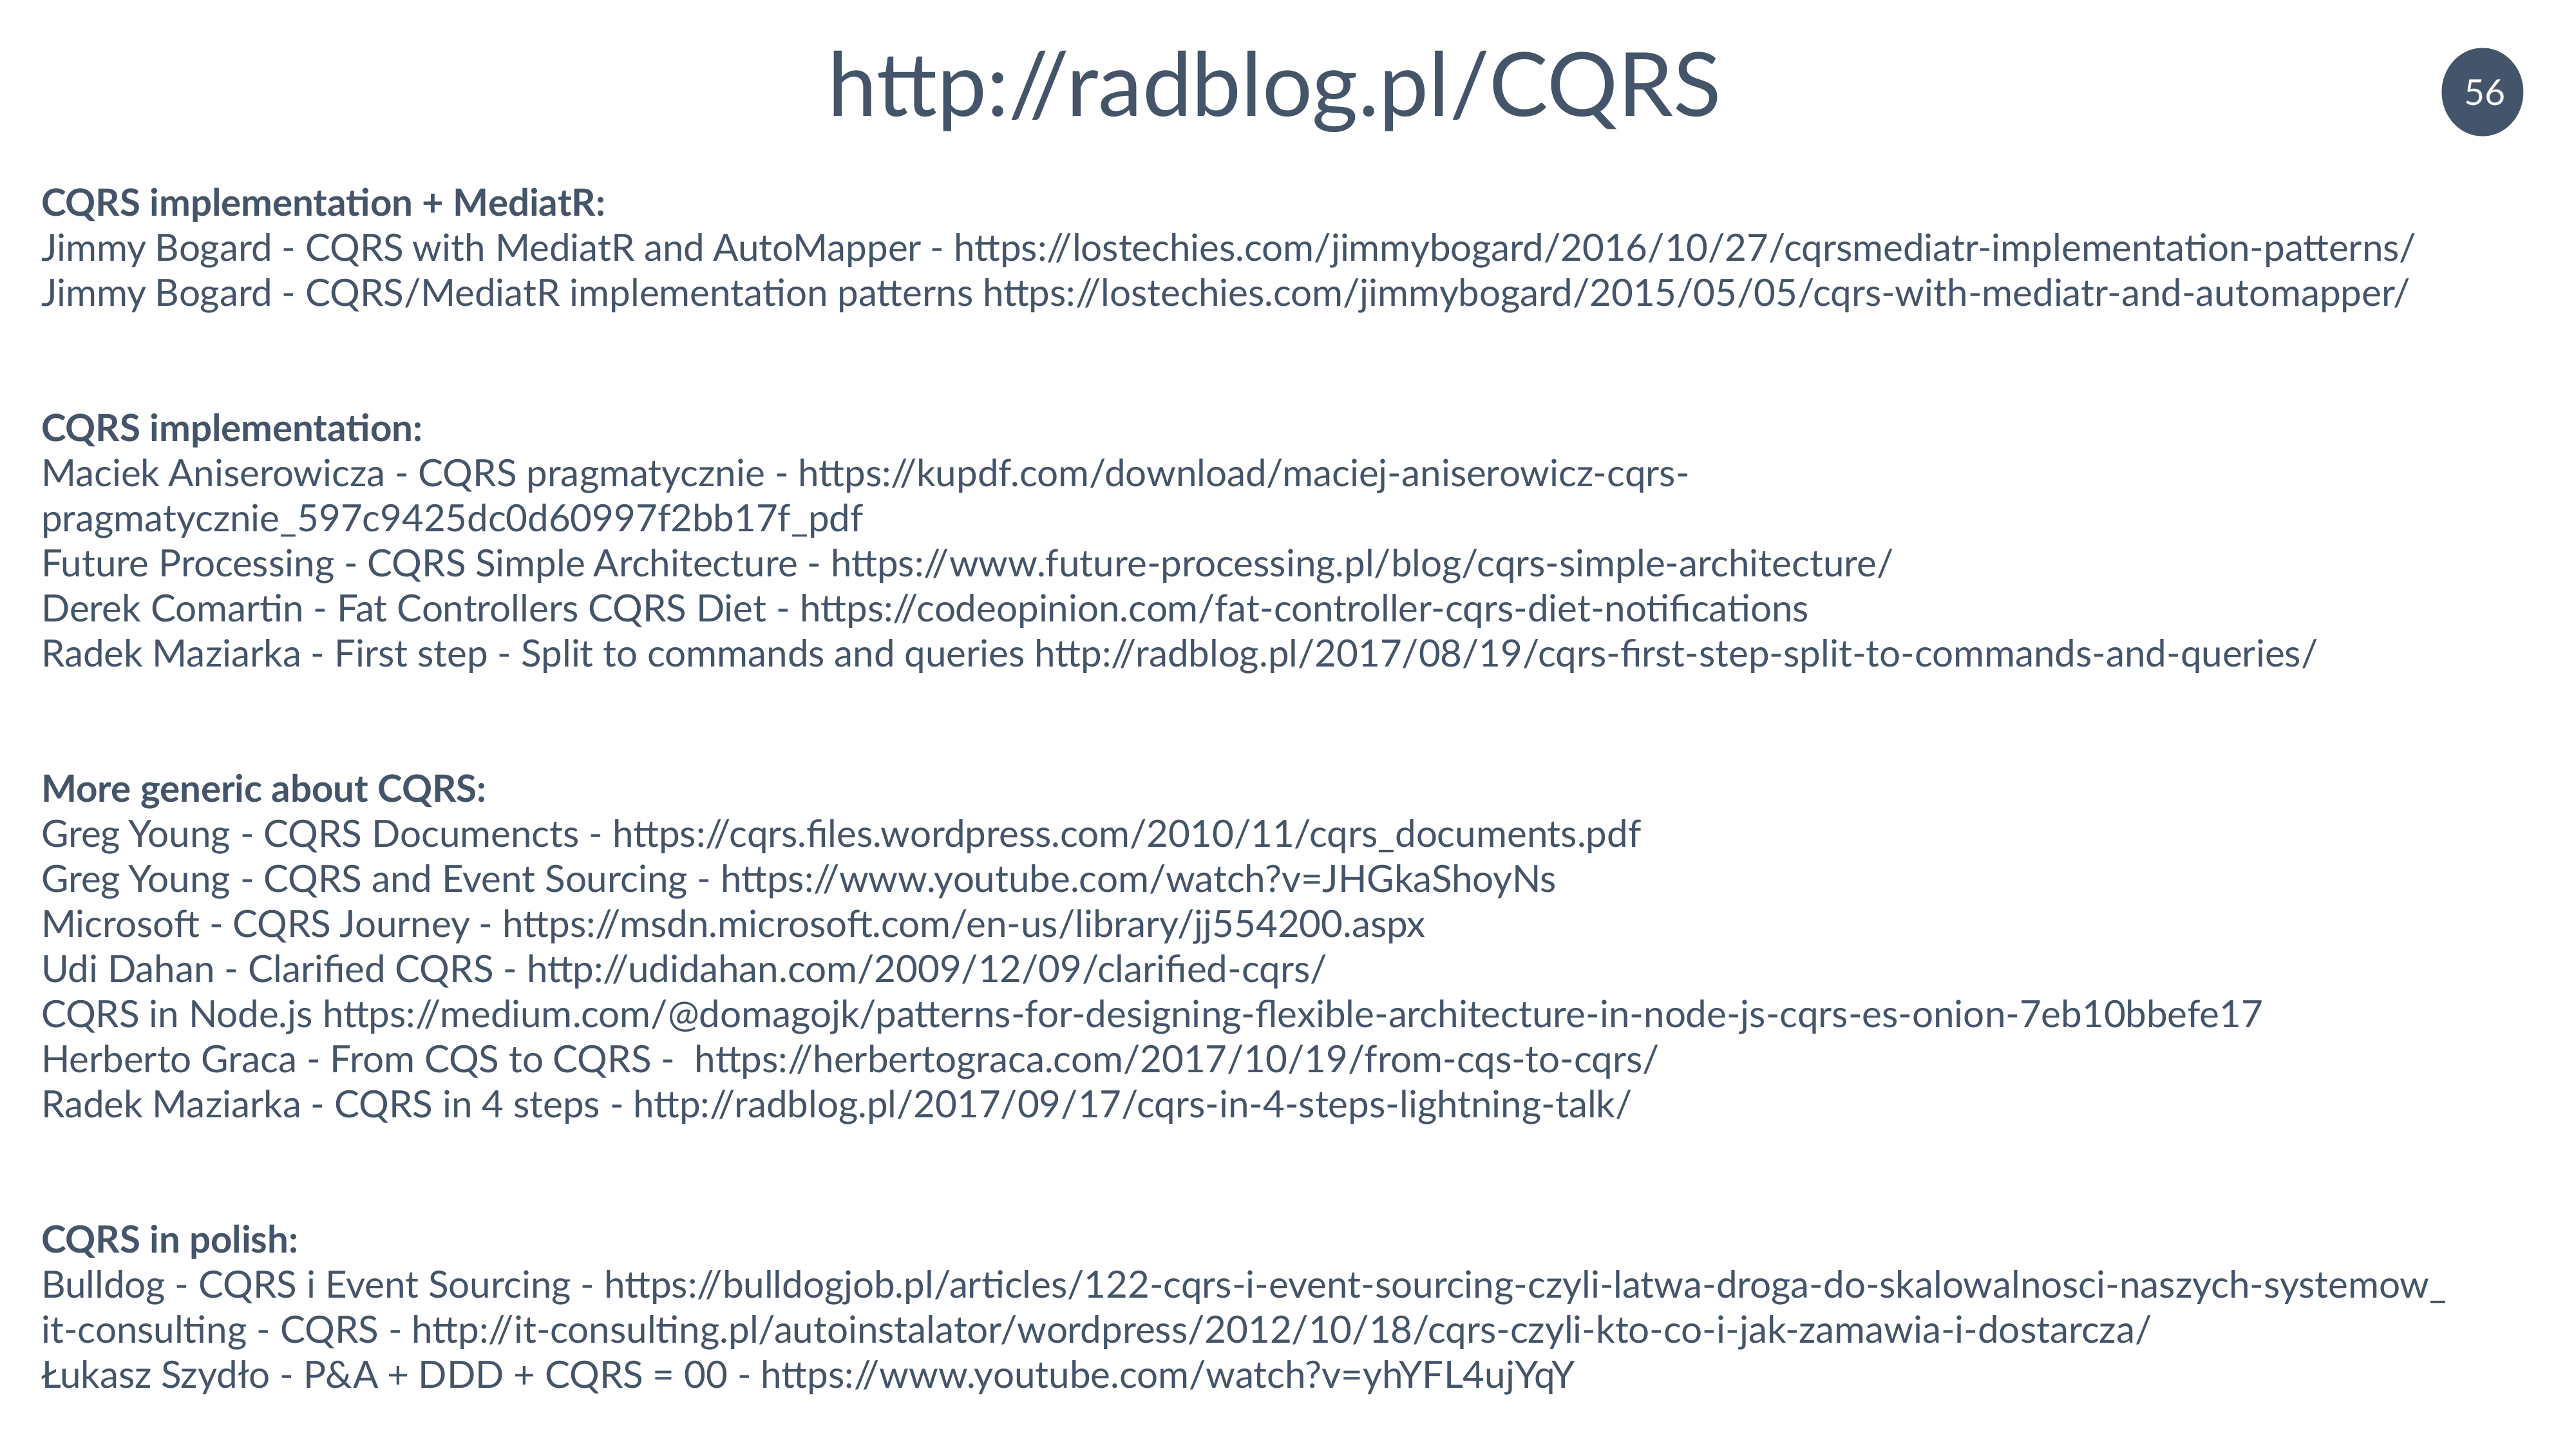

http://radblog.pl/CQRS

CQRS implementation + MediatR:
Jimmy Bogard - CQRS with MediatR and AutoMapper - https://lostechies.com/jimmybogard/2016/10/27/cqrsmediatr-implementation-patterns/
Jimmy Bogard - CQRS/MediatR implementation patterns https://lostechies.com/jimmybogard/2015/05/05/cqrs-with-mediatr-and-automapper/

CQRS implementation:
Maciek Aniserowicza - CQRS pragmatycznie - https://kupdf.com/download/maciej-aniserowicz-cqrs-pragmatycznie_597c9425dc0d60997f2bb17f_pdf
Future Processing - CQRS Simple Architecture - https://www.future-processing.pl/blog/cqrs-simple-architecture/
Derek Comartin - Fat Controllers CQRS Diet - https://codeopinion.com/fat-controller-cqrs-diet-notifications
Radek Maziarka - First step - Split to commands and queries http://radblog.pl/2017/08/19/cqrs-first-step-split-to-commands-and-queries/

More generic about CQRS:
Greg Young - CQRS Documencts - https://cqrs.files.wordpress.com/2010/11/cqrs_documents.pdf
Greg Young - CQRS and Event Sourcing - https://www.youtube.com/watch?v=JHGkaShoyNs
Microsoft - CQRS Journey - https://msdn.microsoft.com/en-us/library/jj554200.aspx
Udi Dahan - Clarified CQRS - http://udidahan.com/2009/12/09/clarified-cqrs/
CQRS in Node.js https://medium.com/@domagojk/patterns-for-designing-flexible-architecture-in-node-js-cqrs-es-onion-7eb10bbefe17
Herberto Graca - From CQS to CQRS -  https://herbertograca.com/2017/10/19/from-cqs-to-cqrs/
Radek Maziarka - CQRS in 4 steps - http://radblog.pl/2017/09/17/cqrs-in-4-steps-lightning-talk/

CQRS in polish:
Bulldog - CQRS i Event Sourcing - https://bulldogjob.pl/articles/122-cqrs-i-event-sourcing-czyli-latwa-droga-do-skalowalnosci-naszych-systemow_
it-consulting - CQRS - http://it-consulting.pl/autoinstalator/wordpress/2012/10/18/cqrs-czyli-kto-co-i-jak-zamawia-i-dostarcza/
Łukasz Szydło - P&A + DDD + CQRS = 00 - https://www.youtube.com/watch?v=yhYFL4ujYqY